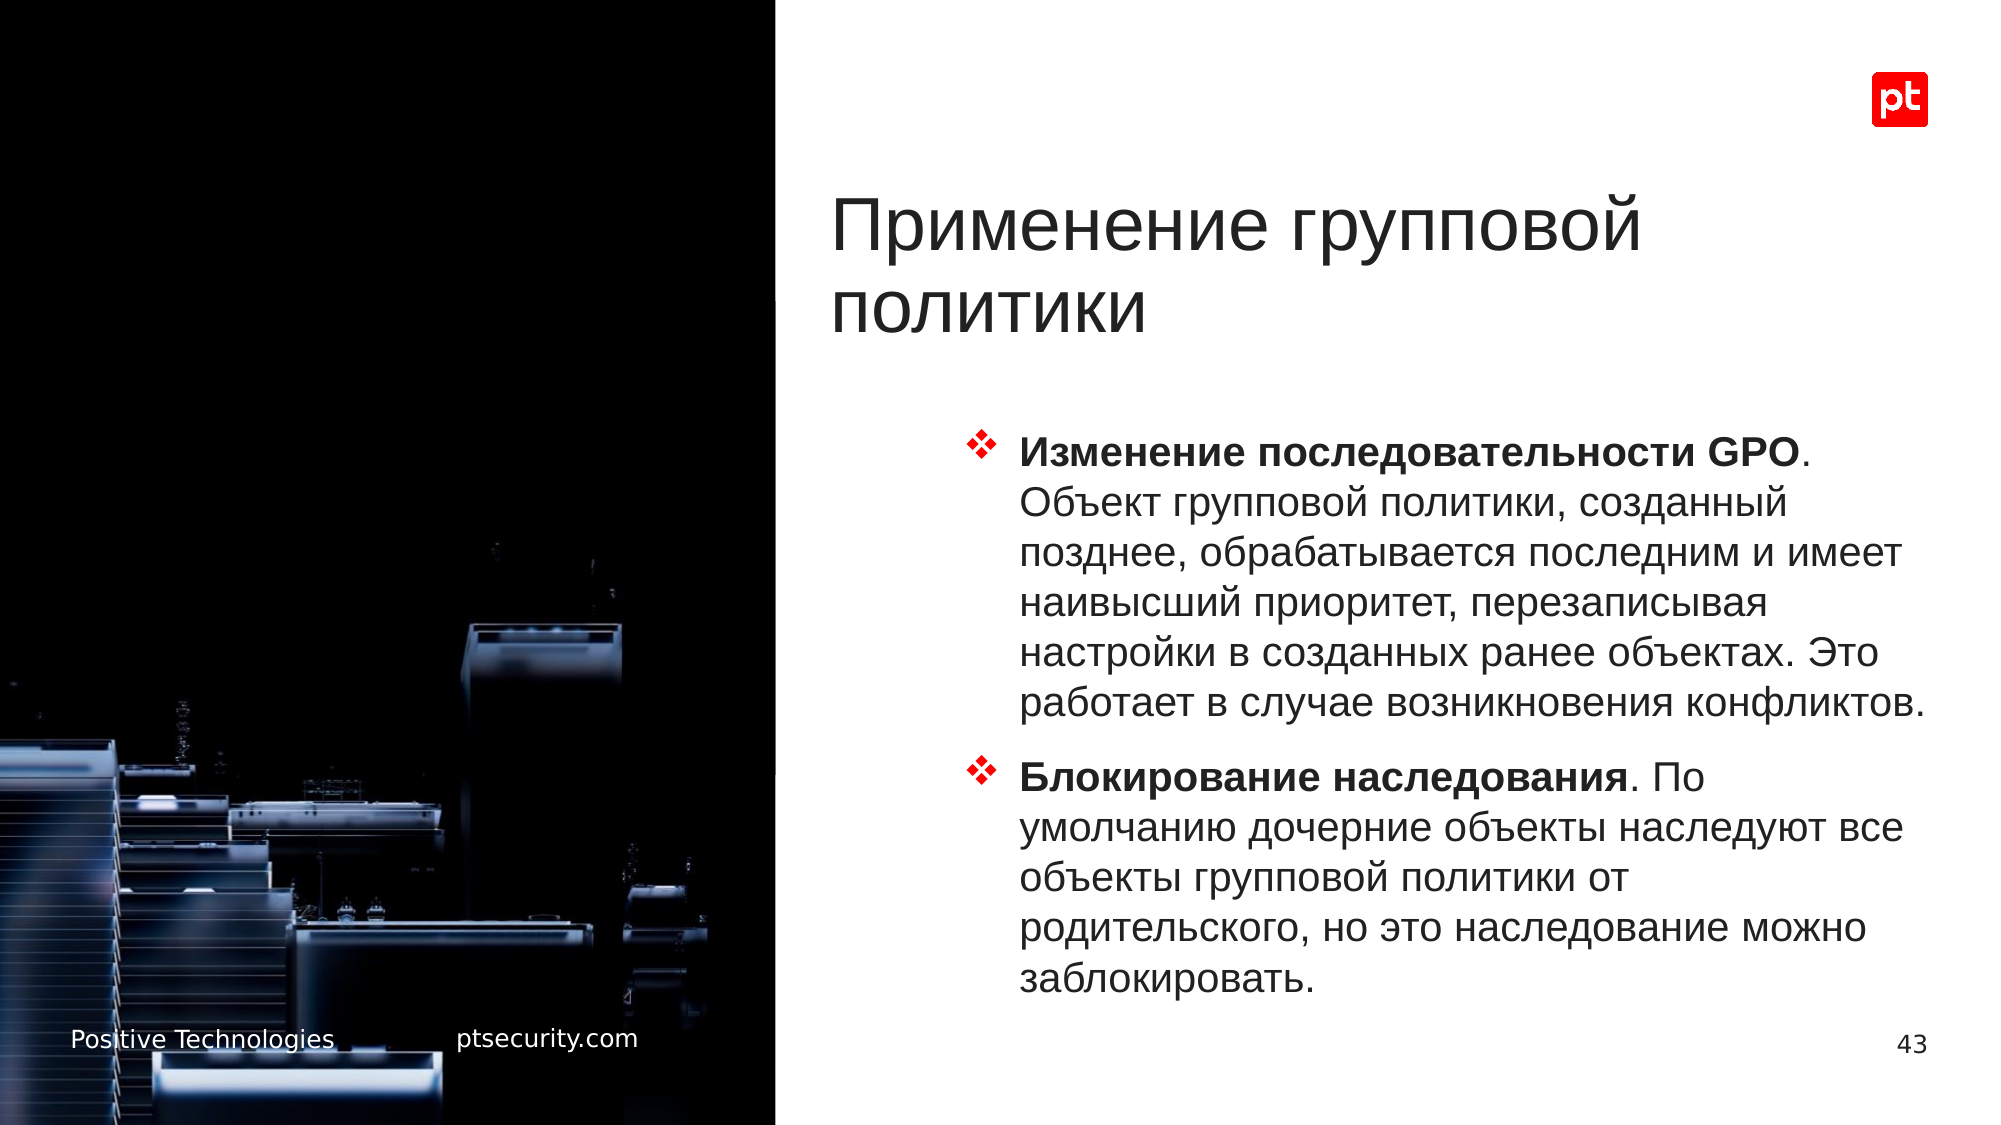

# Применение групповой политики
Изменение последовательности GPO. Объект групповой политики, созданный позднее, обрабатывается последним и имеет наивысший приоритет, перезаписывая настройки в созданных ранее объектах. Это работает в случае возникновения конфликтов.
Блокирование наследования. По умолчанию дочерние объекты наследуют все объекты групповой политики от родительского, но это наследование можно заблокировать.
43